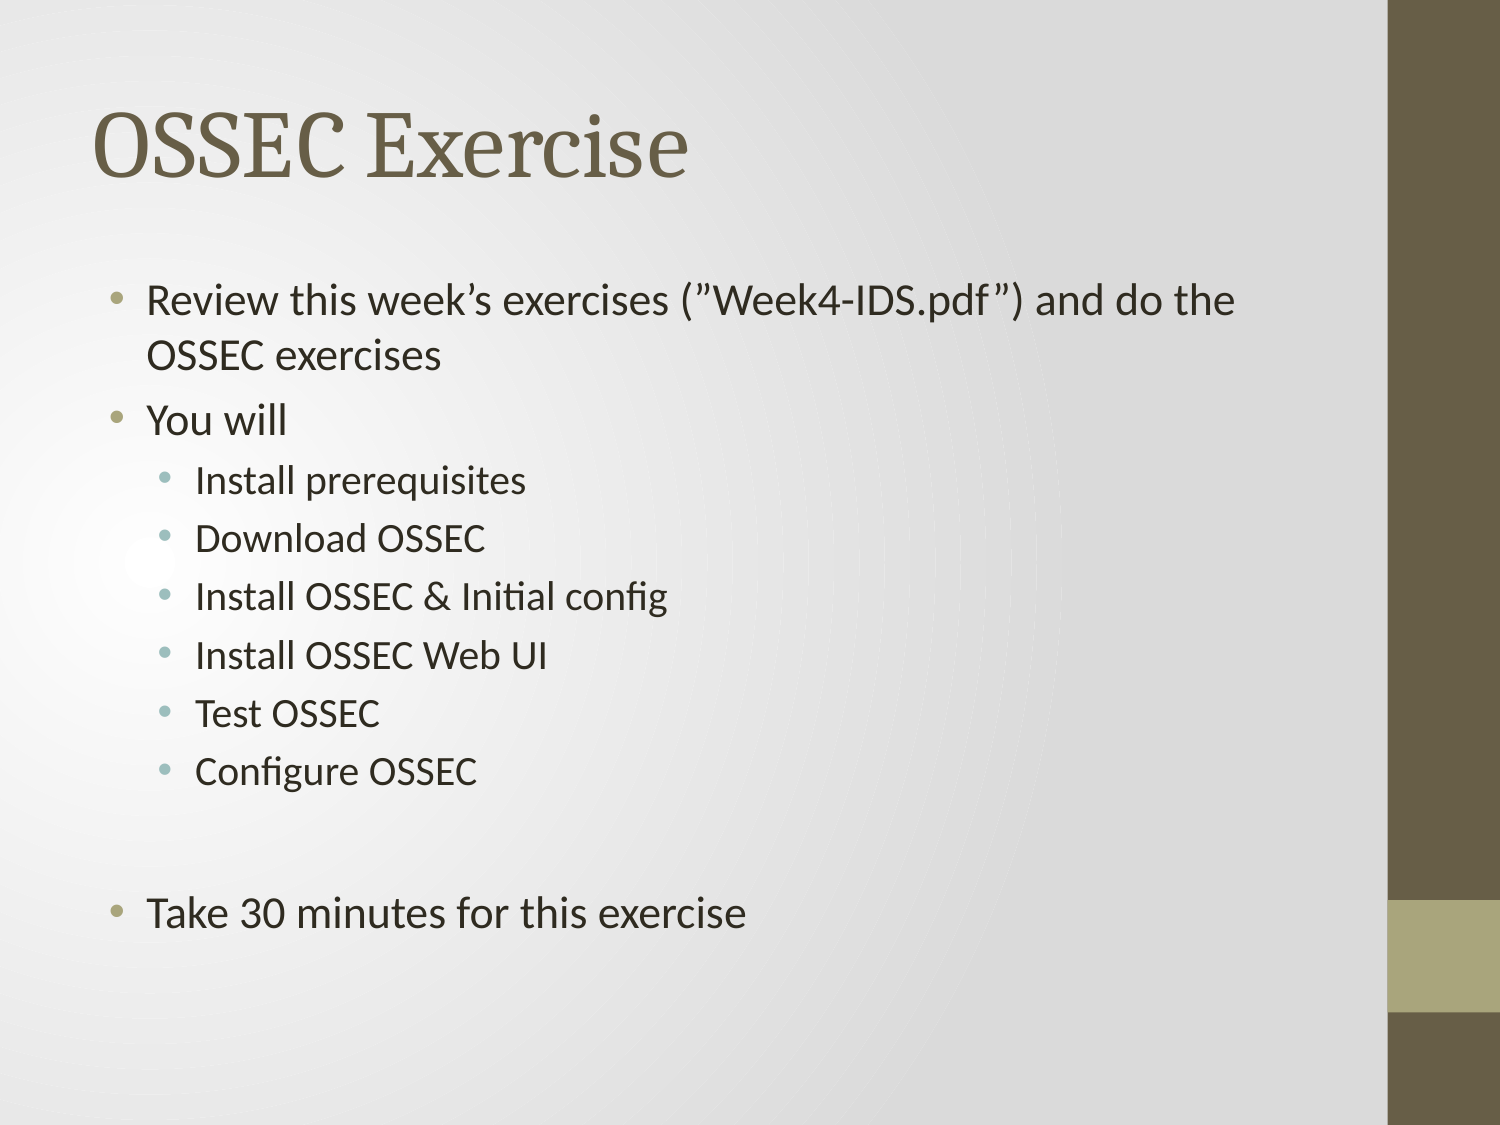

# OSSEC Exercise
Review this week’s exercises (”Week4-IDS.pdf”) and do the OSSEC exercises
You will
Install prerequisites
Download OSSEC
Install OSSEC & Initial config
Install OSSEC Web UI
Test OSSEC
Configure OSSEC

Take 30 minutes for this exercise